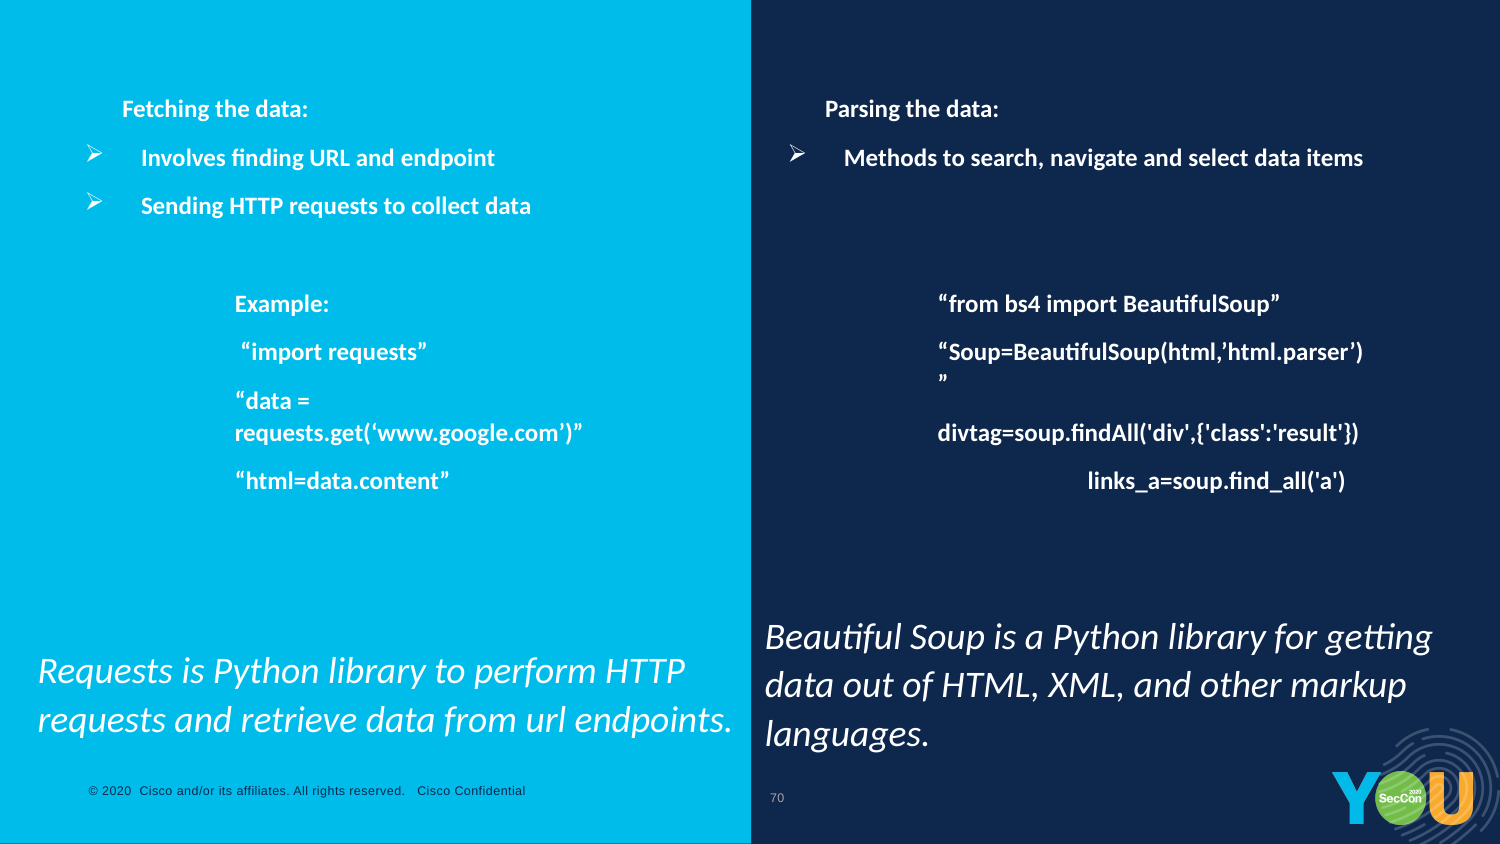

Fetching the data:
Involves finding URL and endpoint
Sending HTTP requests to collect data

Example:
 “import requests”
“data = requests.get(‘www.google.com’)”
“html=data.content”
Parsing the data:
Methods to search, navigate and select data items

“from bs4 import BeautifulSoup”
“Soup=BeautifulSoup(html,’html.parser’)”
divtag=soup.findAll('div',{'class':'result'})
	links_a=soup.find_all('a')
Beautiful Soup is a Python library for getting data out of HTML, XML, and other markup languages.
Requests is Python library to perform HTTP requests and retrieve data from url endpoints.